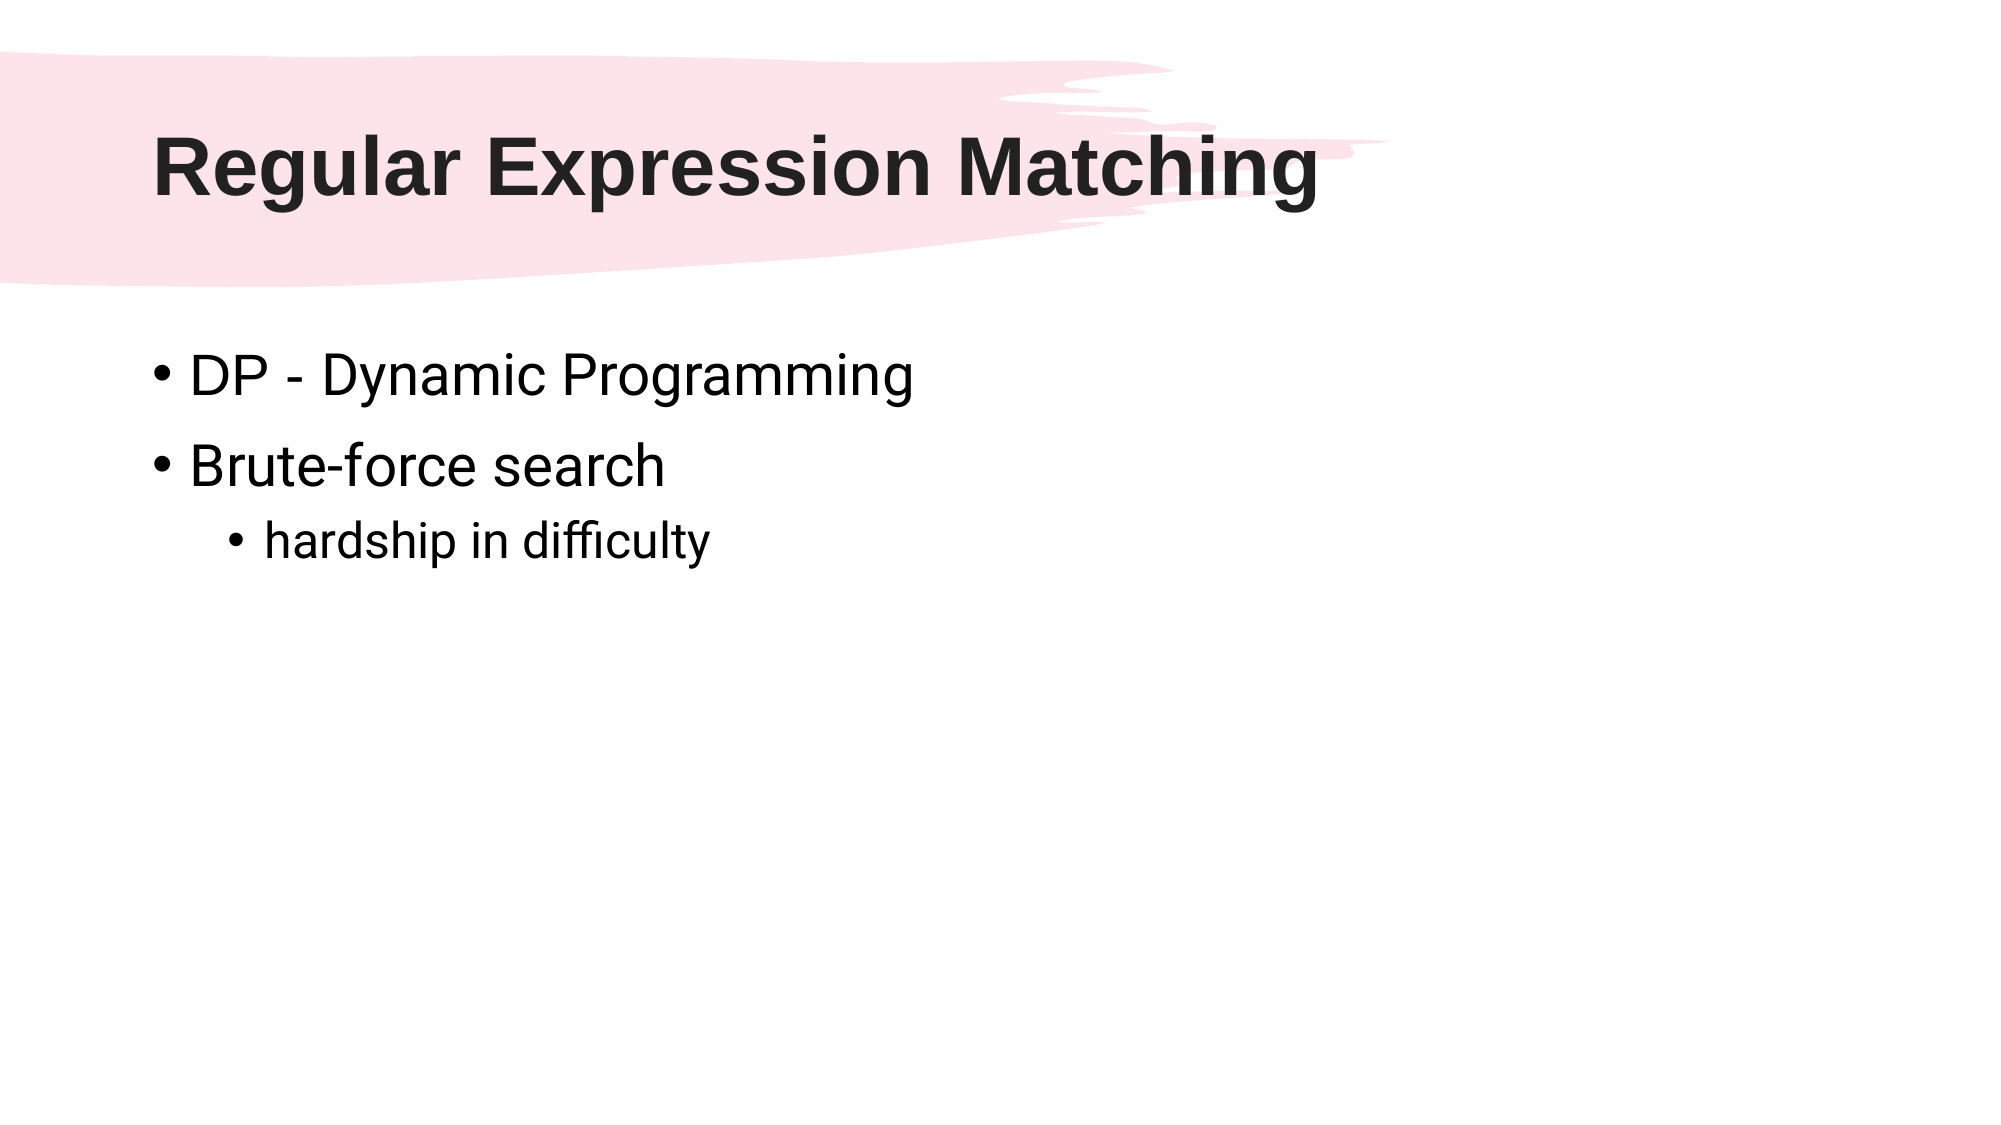

# Regular Expression Matching
DP - Dynamic Programming
Brute-force search
hardship in difficulty